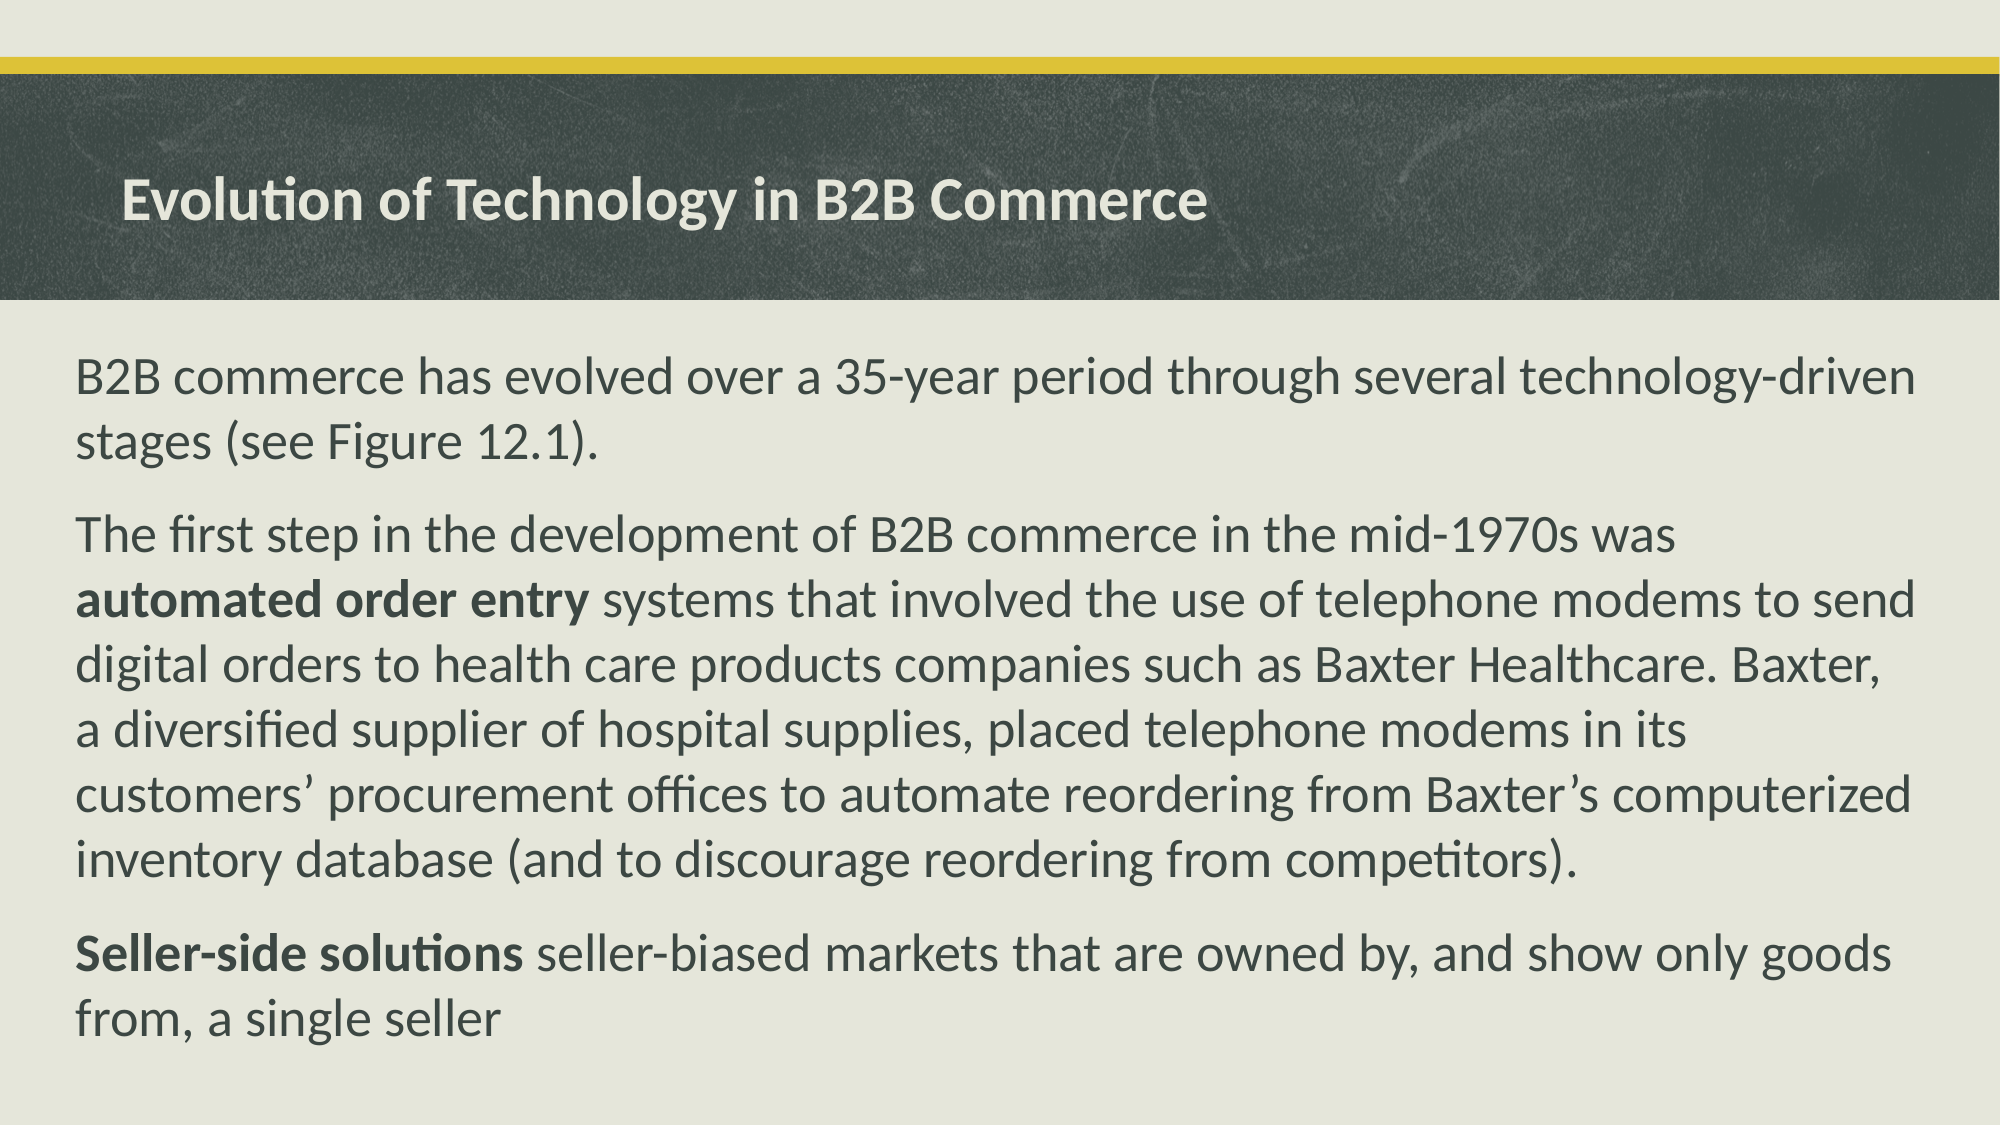

# Evolution of Technology in B2B Commerce
B2B commerce has evolved over a 35-year period through several technology-driven stages (see Figure 12.1).
The first step in the development of B2B commerce in the mid-1970s was automated order entry systems that involved the use of telephone modems to send digital orders to health care products companies such as Baxter Healthcare. Baxter, a diversified supplier of hospital supplies, placed telephone modems in its customers’ procurement offices to automate reordering from Baxter’s computerized inventory database (and to discourage reordering from competitors).
Seller-side solutions seller-biased markets that are owned by, and show only goods from, a single seller